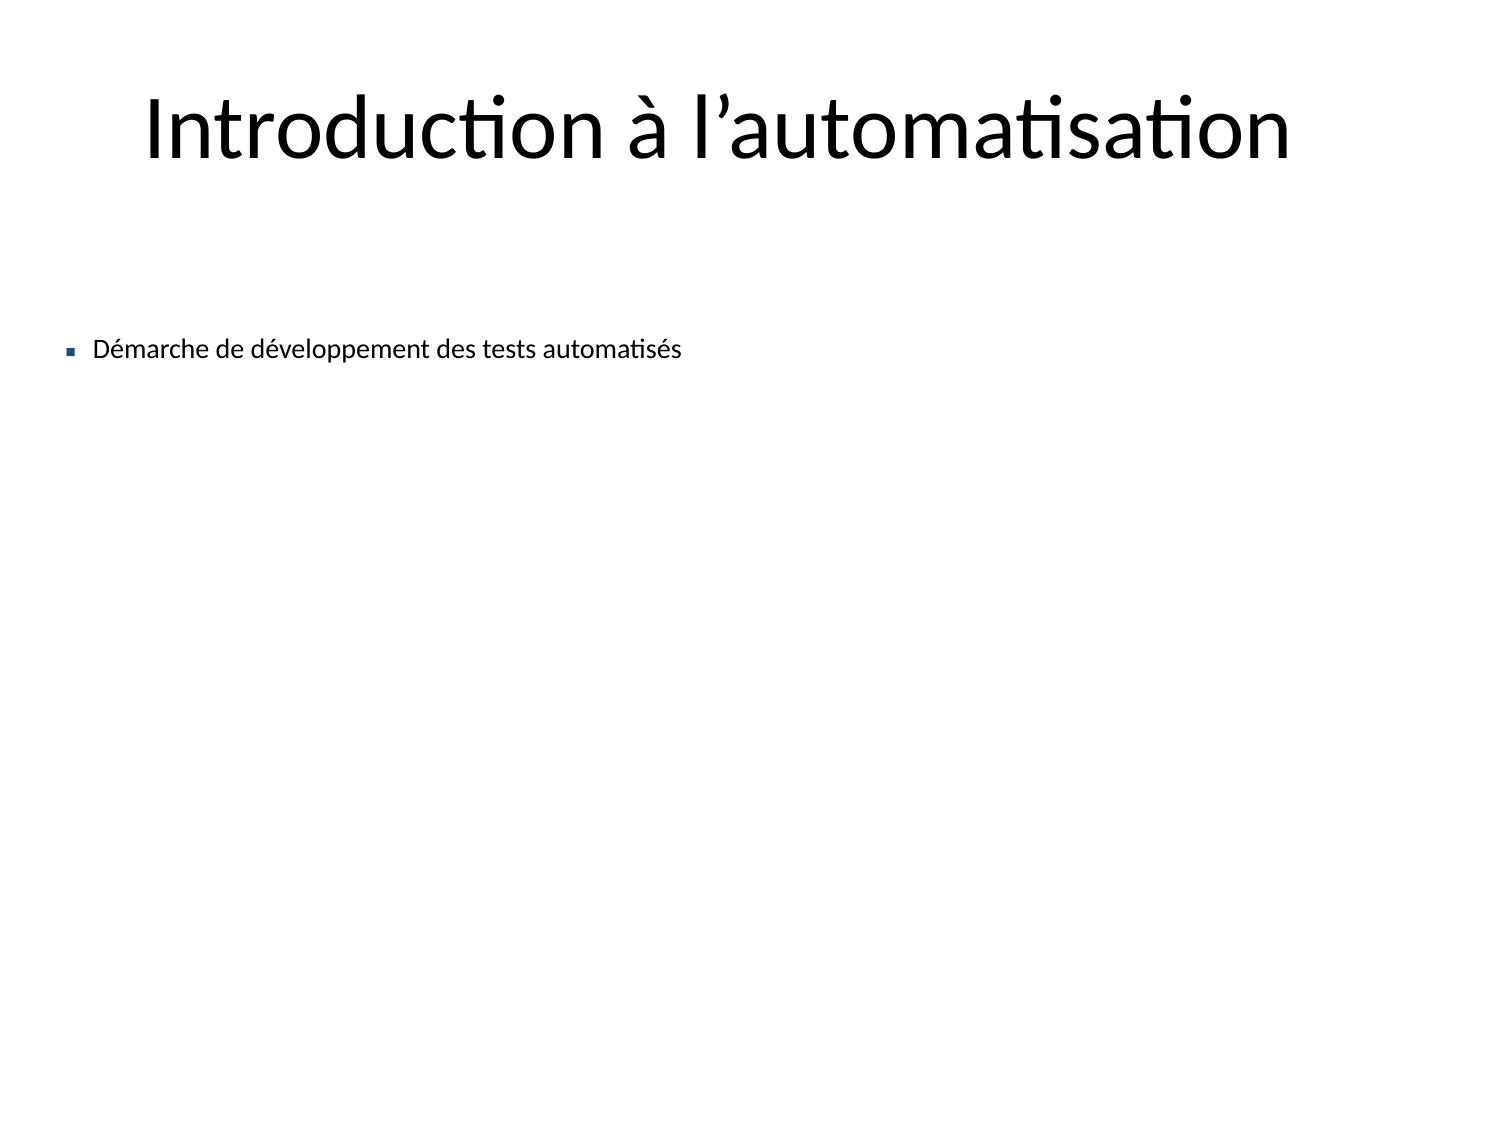

# Introduction à l’automatisation
Démarche de développement des tests automatisés